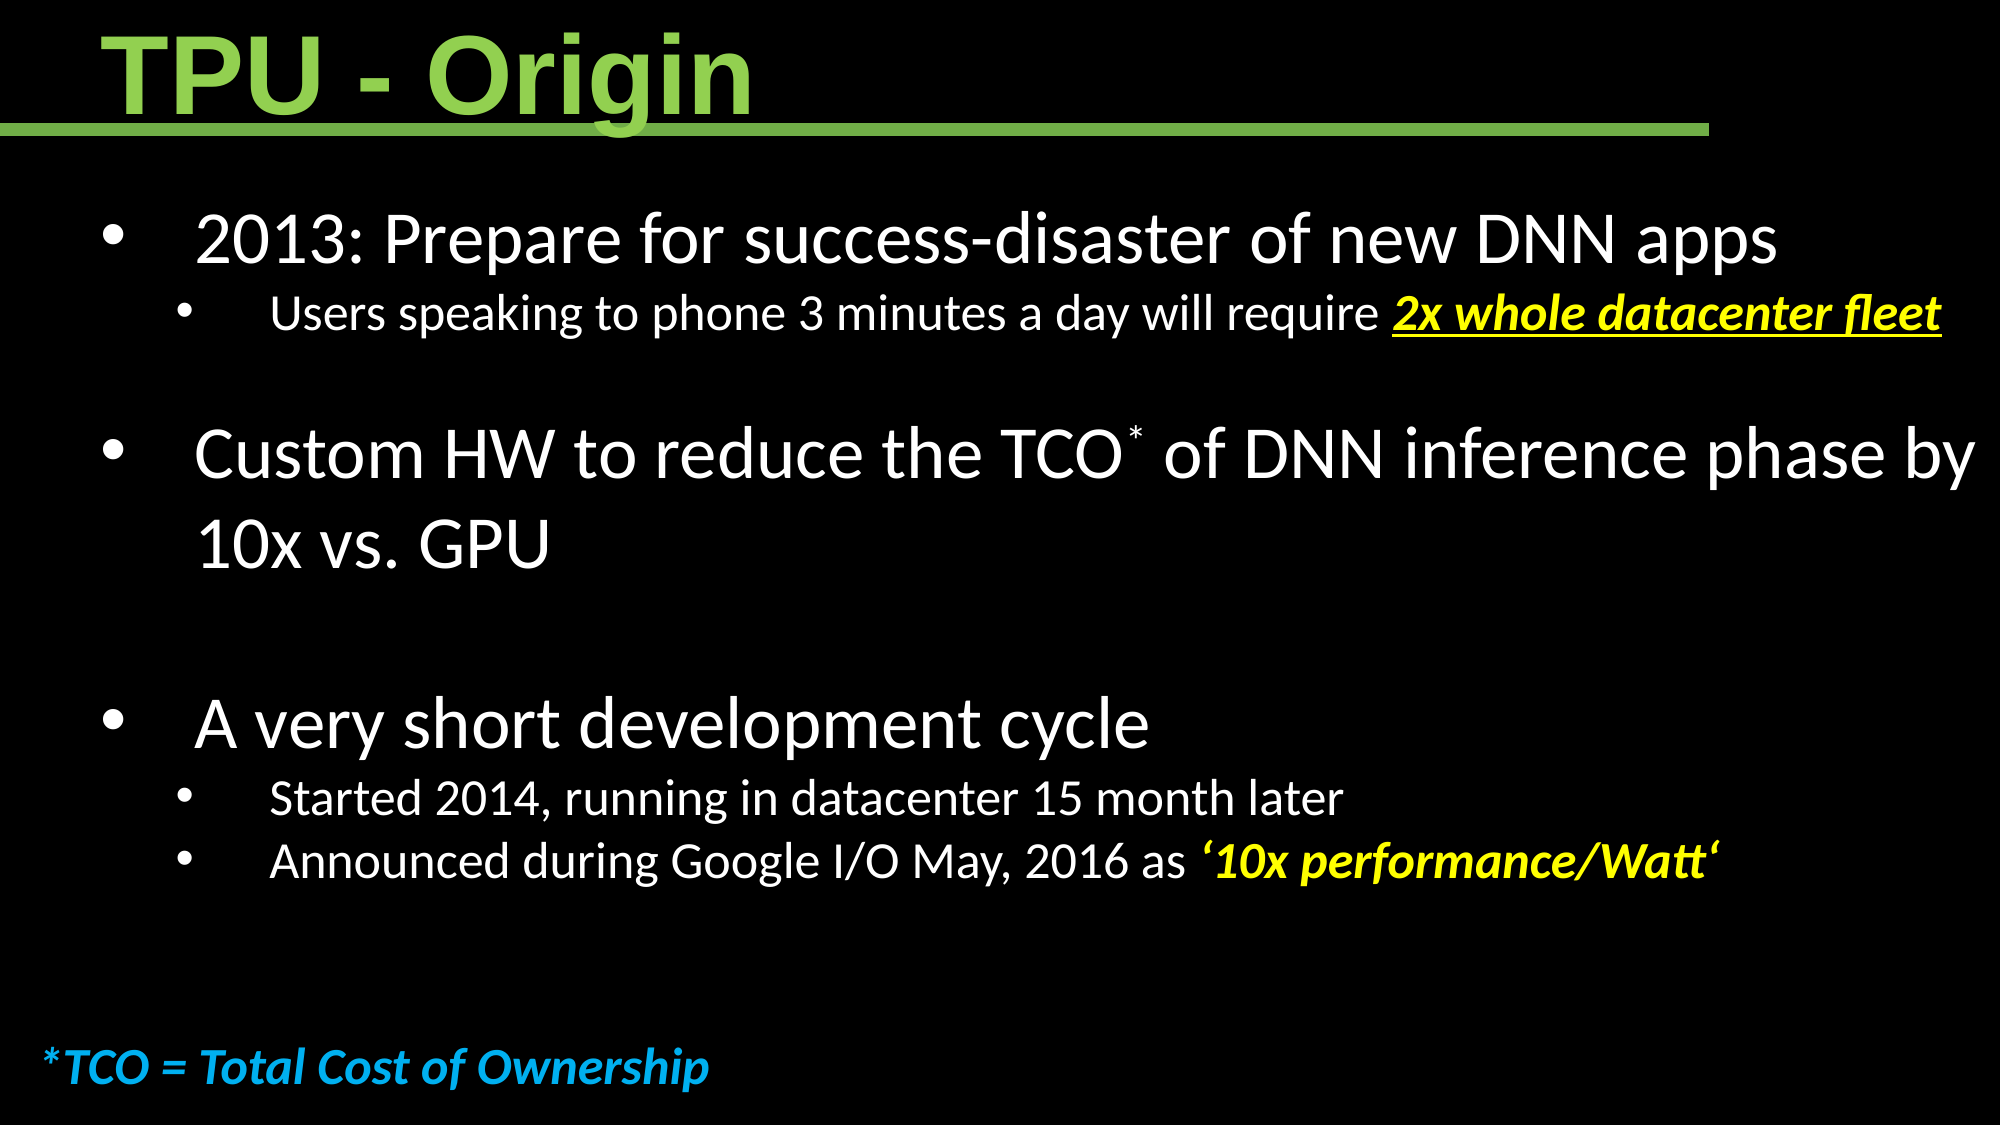

TPU - Origin
2013: Prepare for success-disaster of new DNN apps
Users speaking to phone 3 minutes a day will require 2x whole datacenter fleet

Custom HW to reduce the TCO* of DNN inference phase by 10x vs. GPU

A very short development cycle
Started 2014, running in datacenter 15 month later
Announced during Google I/O May, 2016 as ‘10x performance/Watt‘

*TCO = Total Cost of Ownership